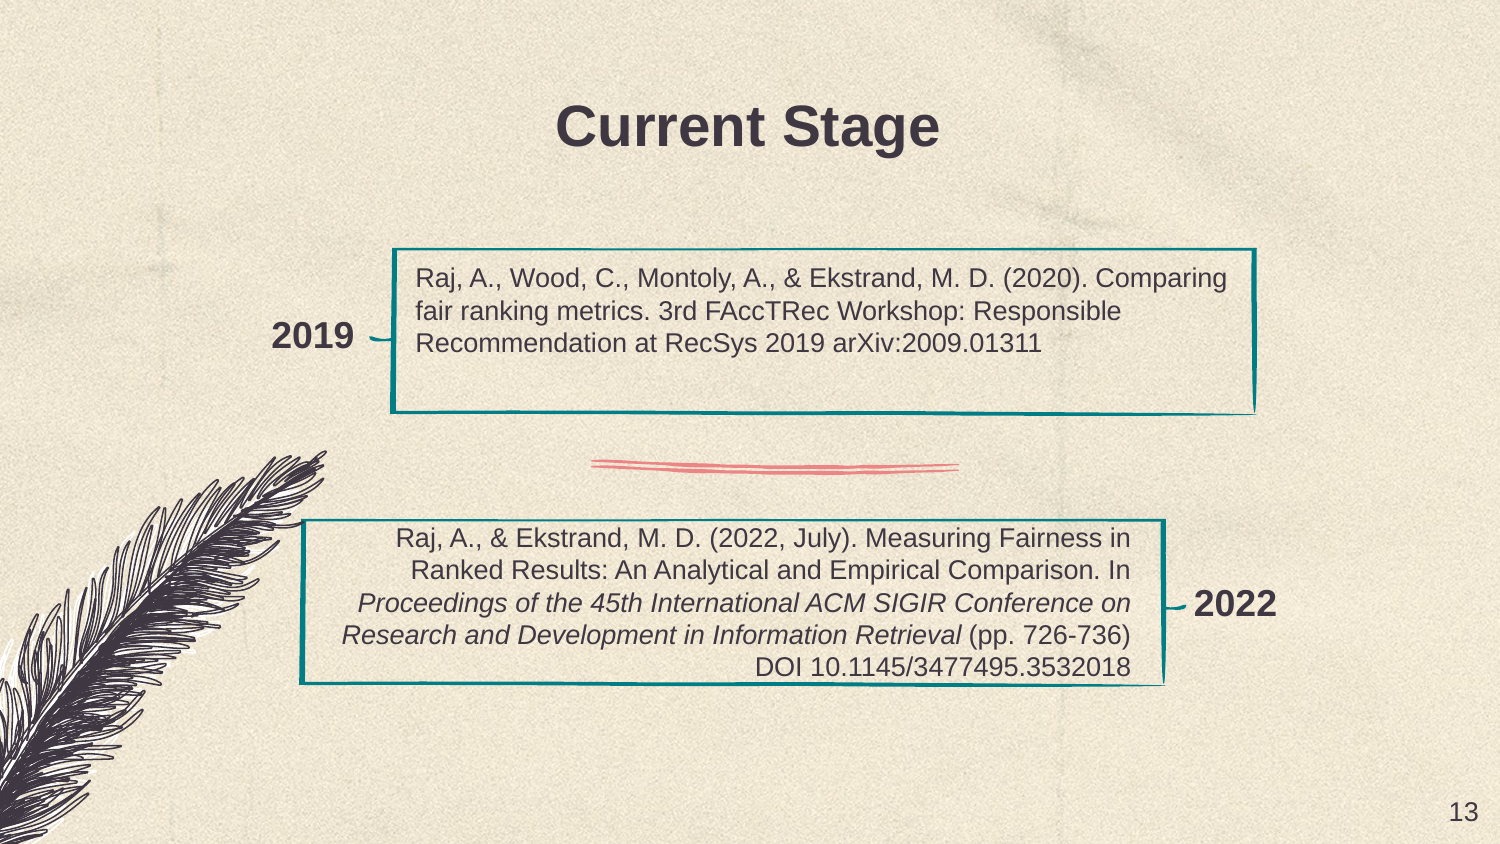

# Current Stage

Raj, A., Wood, C., Montoly, A., & Ekstrand, M. D. (2020). Comparing fair ranking metrics. 3rd FAccTRec Workshop: Responsible Recommendation at RecSys 2019 arXiv:2009.01311

2019

Raj, A., & Ekstrand, M. D. (2022, July). Measuring Fairness in Ranked Results: An Analytical and Empirical Comparison. In Proceedings of the 45th International ACM SIGIR Conference on Research and Development in Information Retrieval (pp. 726-736) DOI 10.1145/3477495.3532018
2022

13